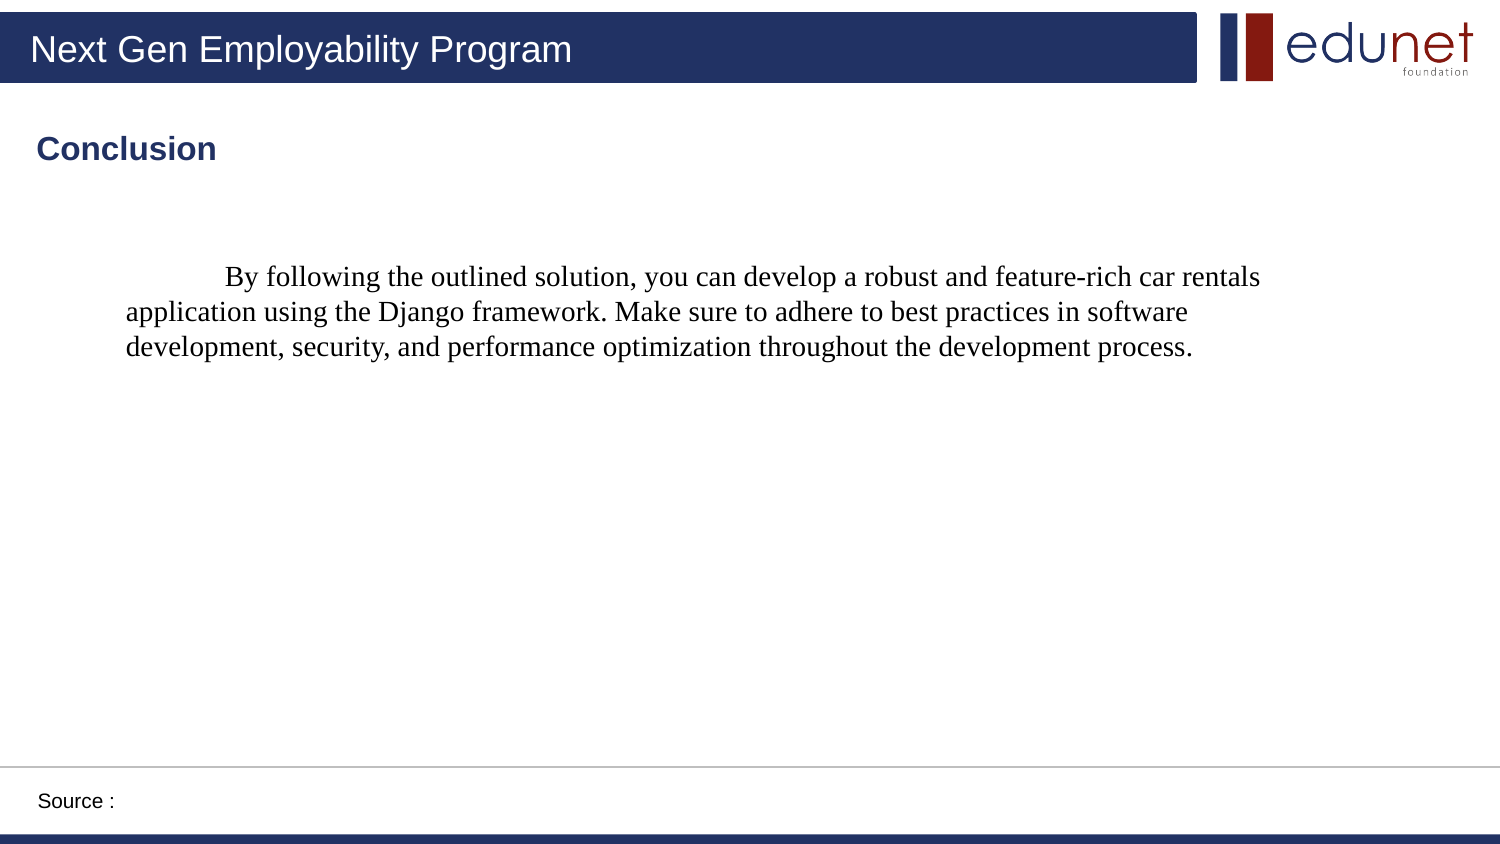

Conclusion
            By following the outlined solution, you can develop a robust and feature-rich car rentals application using the Django framework. Make sure to adhere to best practices in software development, security, and performance optimization throughout the development process.
Source :